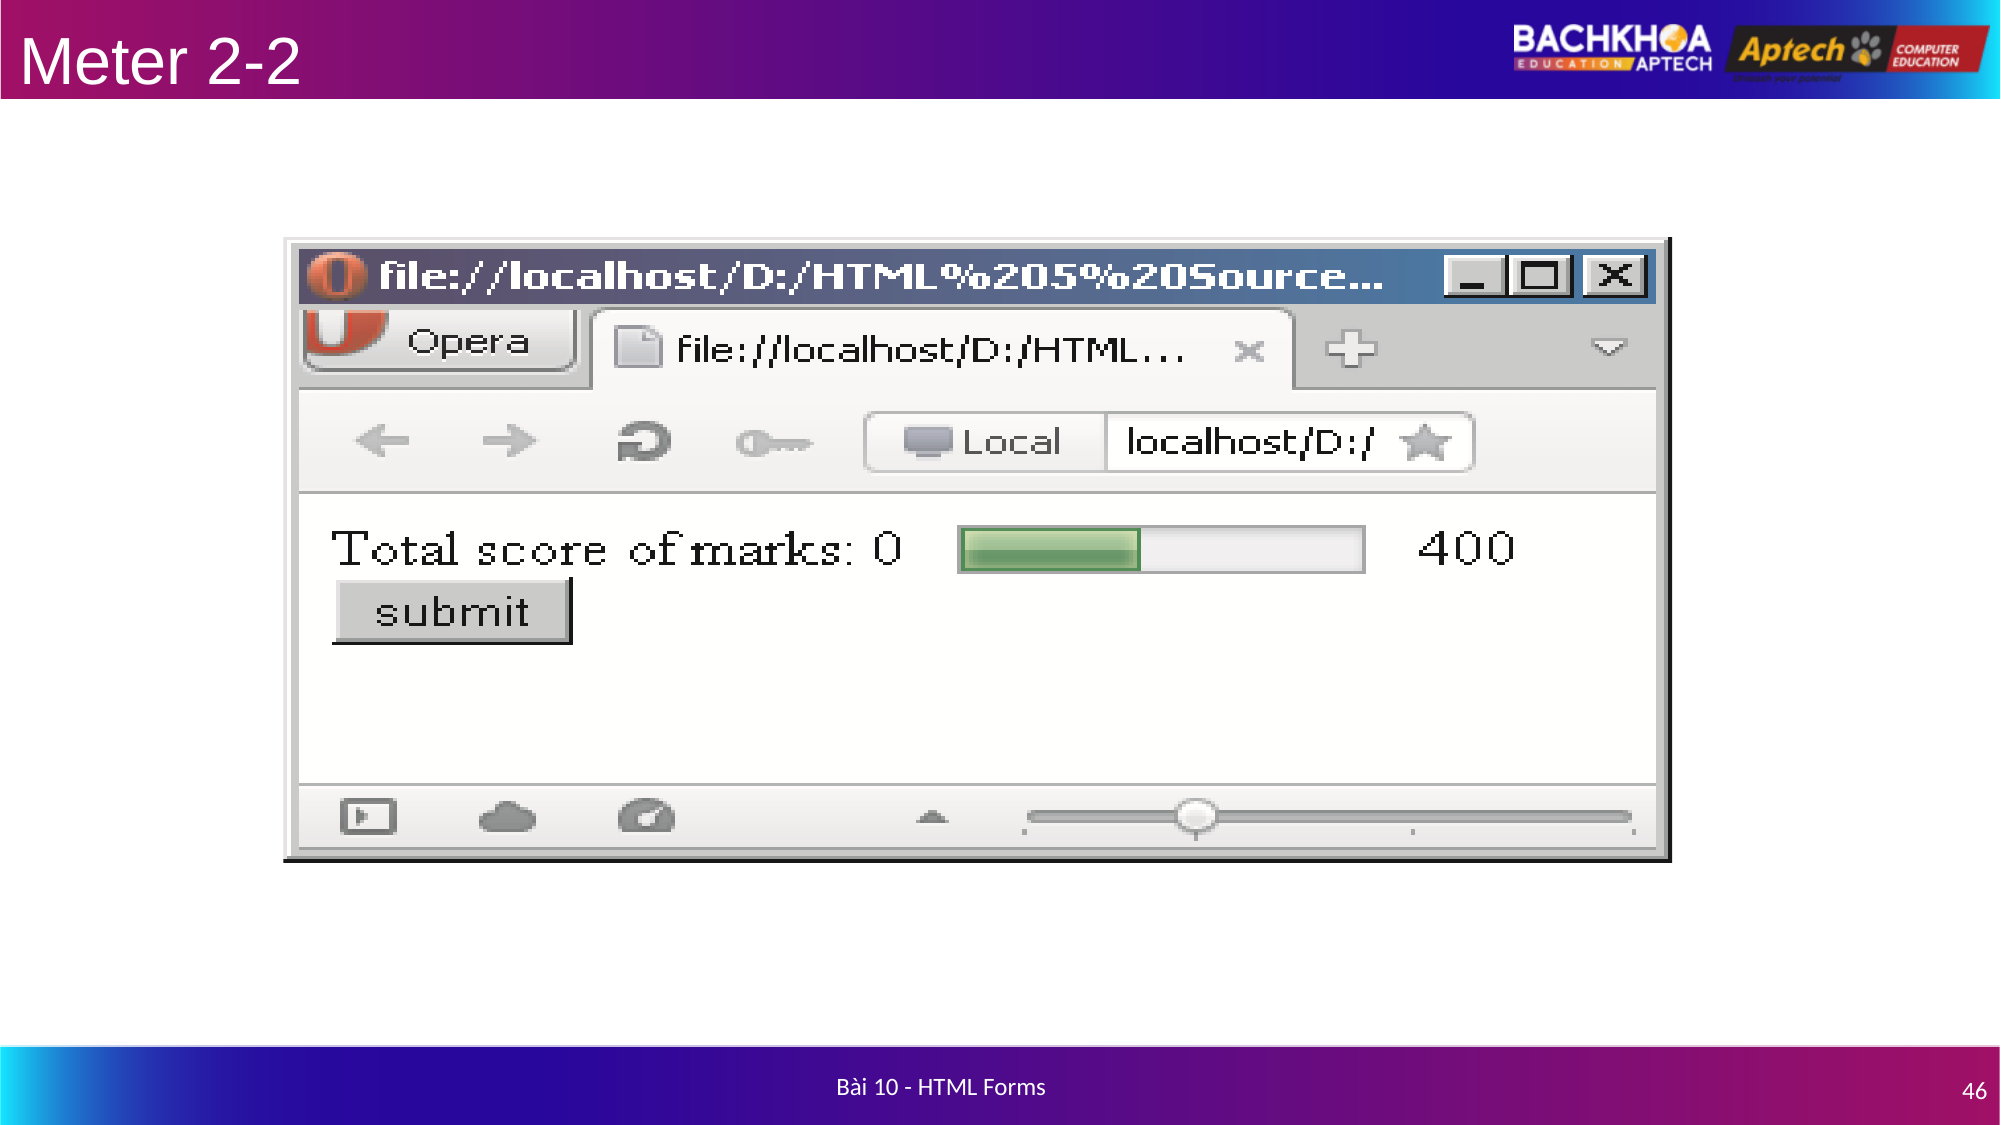

# Meter 2-2

Bài 10 - HTML Forms
46